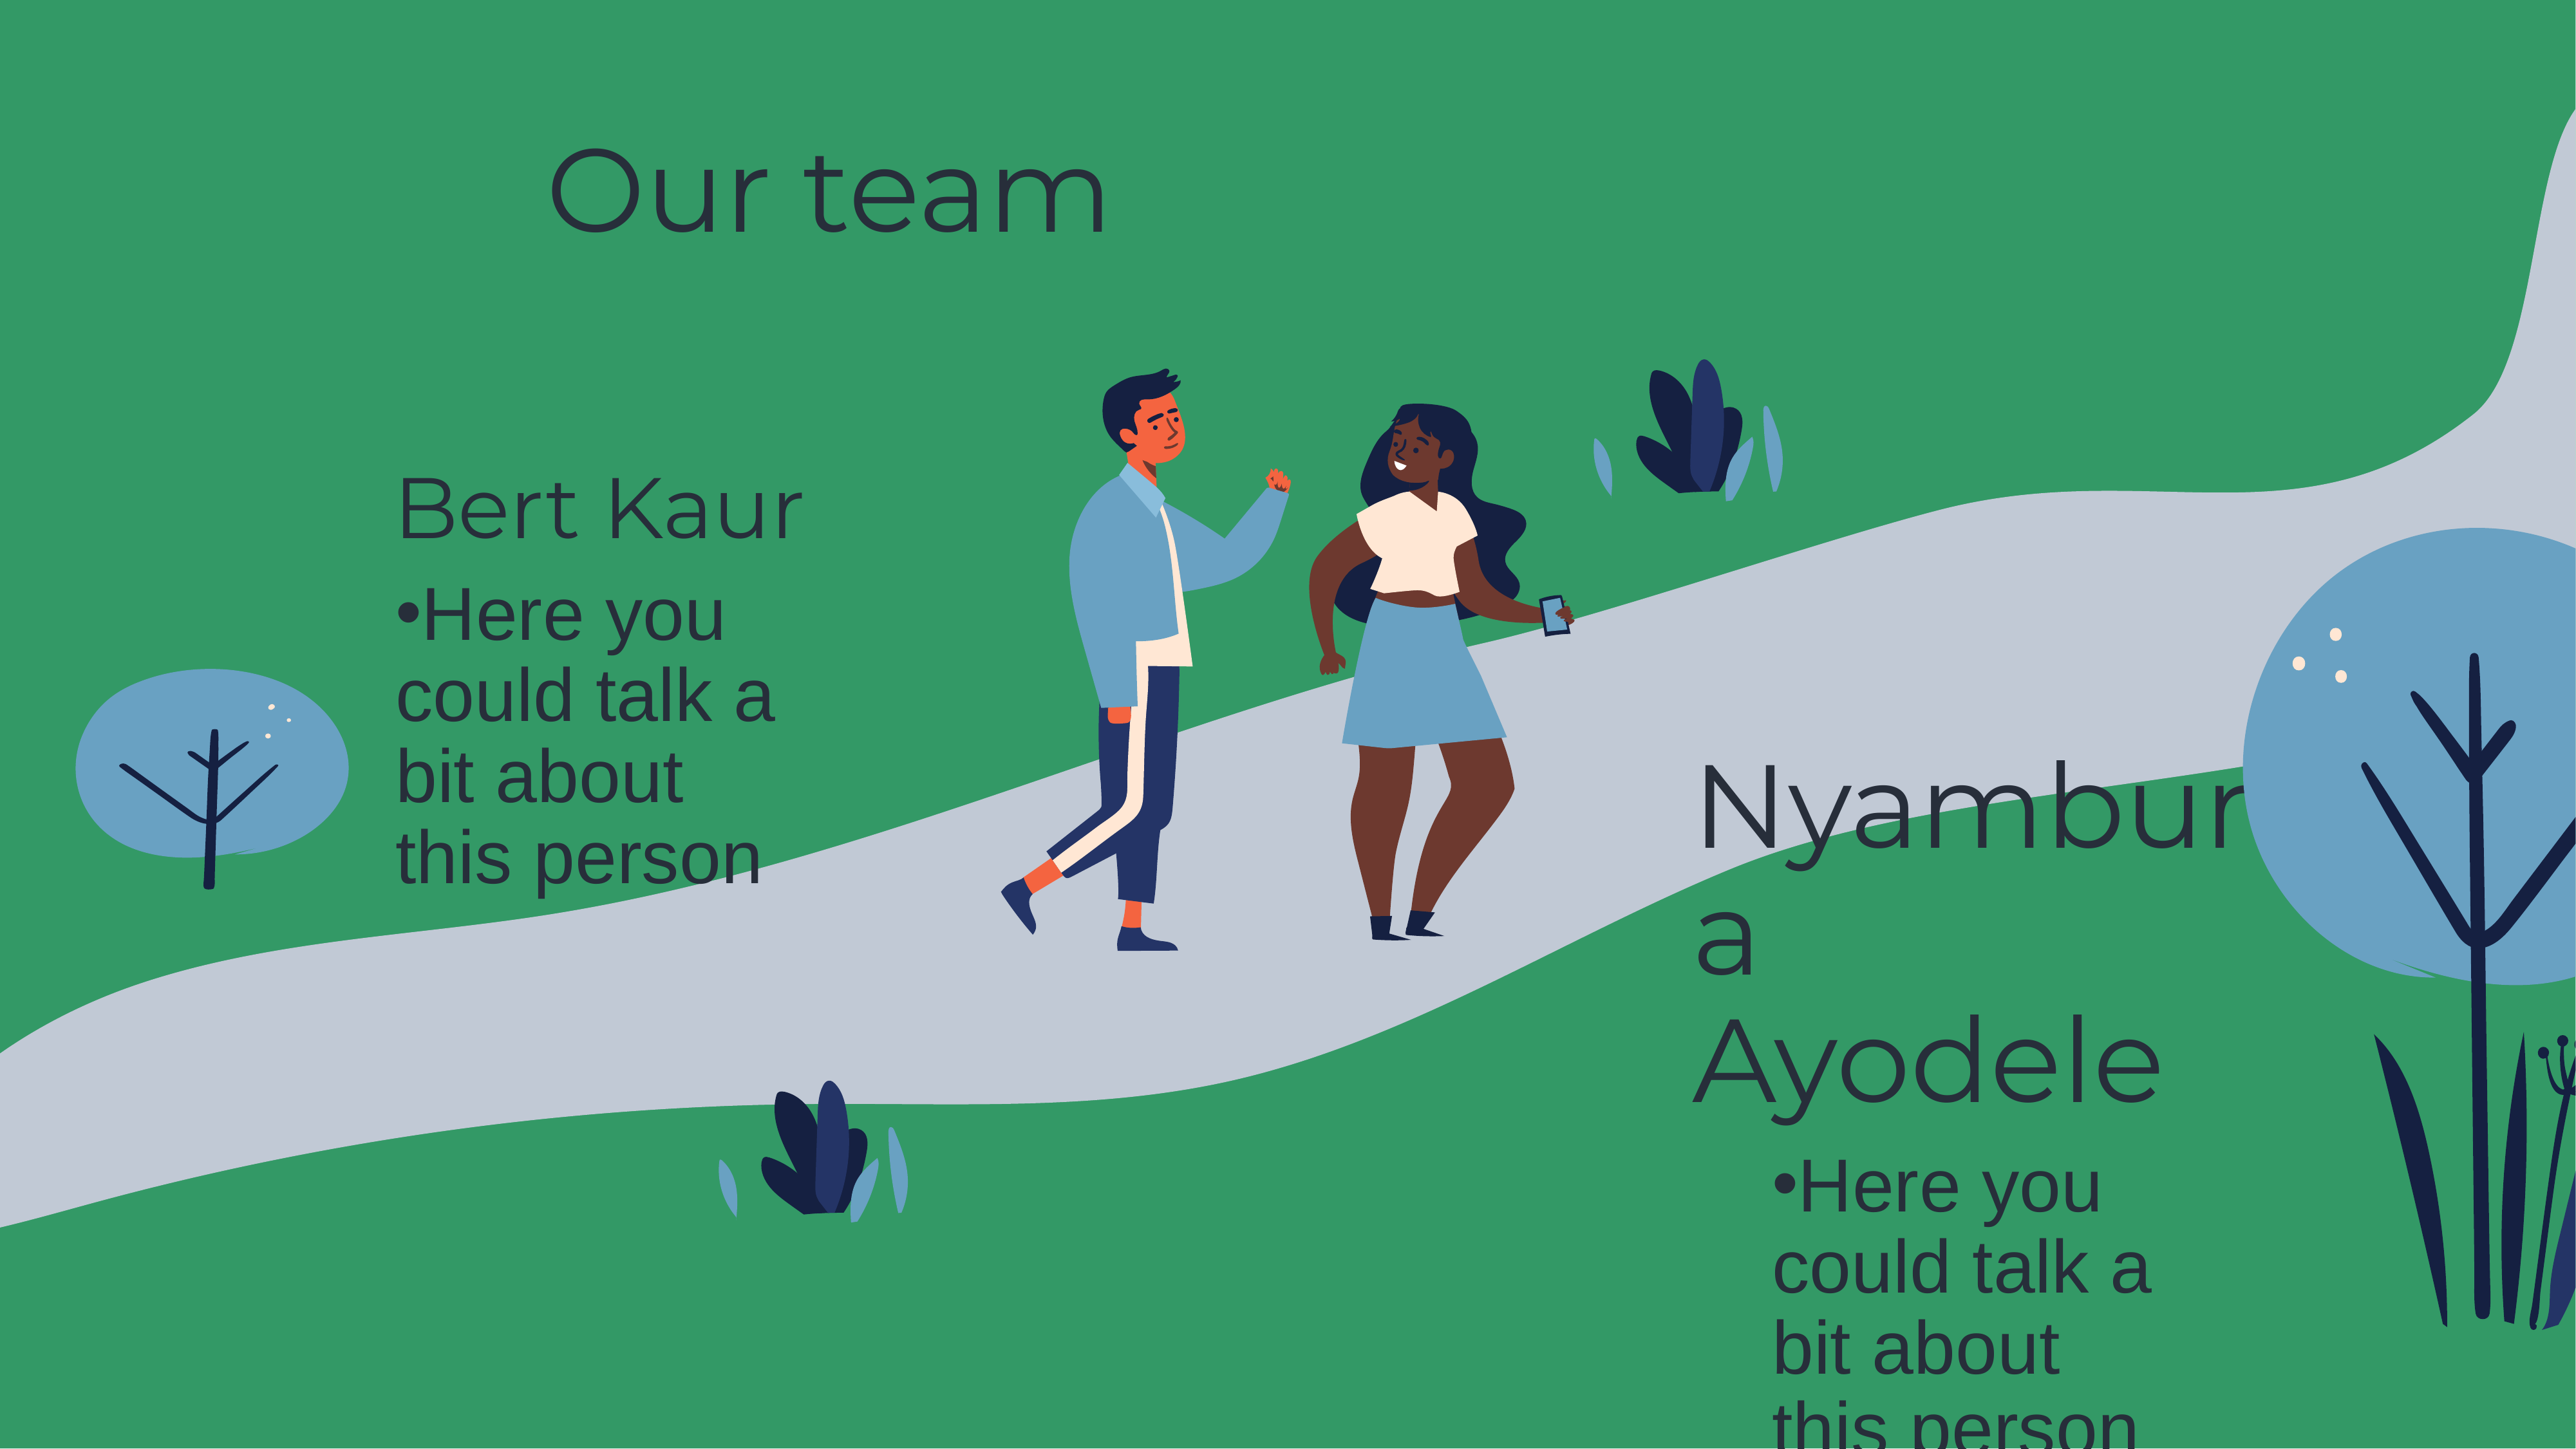

Our team

Bert Kaur

Here you could talk a bit about this person

Nyambura Ayodele

Here you could talk a bit about this person